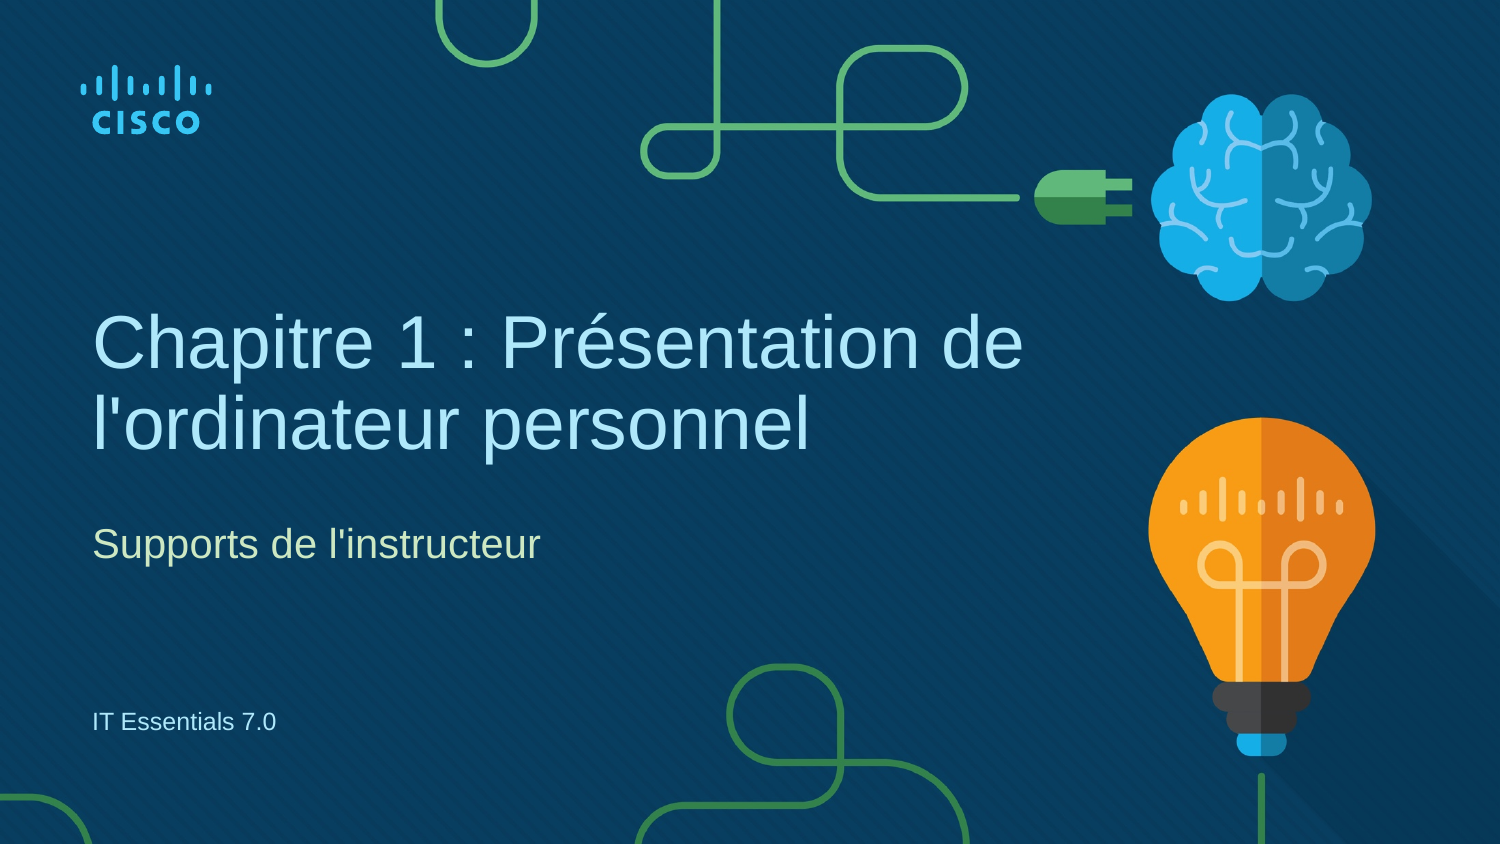

# Chapitre 1 : Présentation de l'ordinateur personnel
Supports de l'instructeur
IT Essentials 7.0